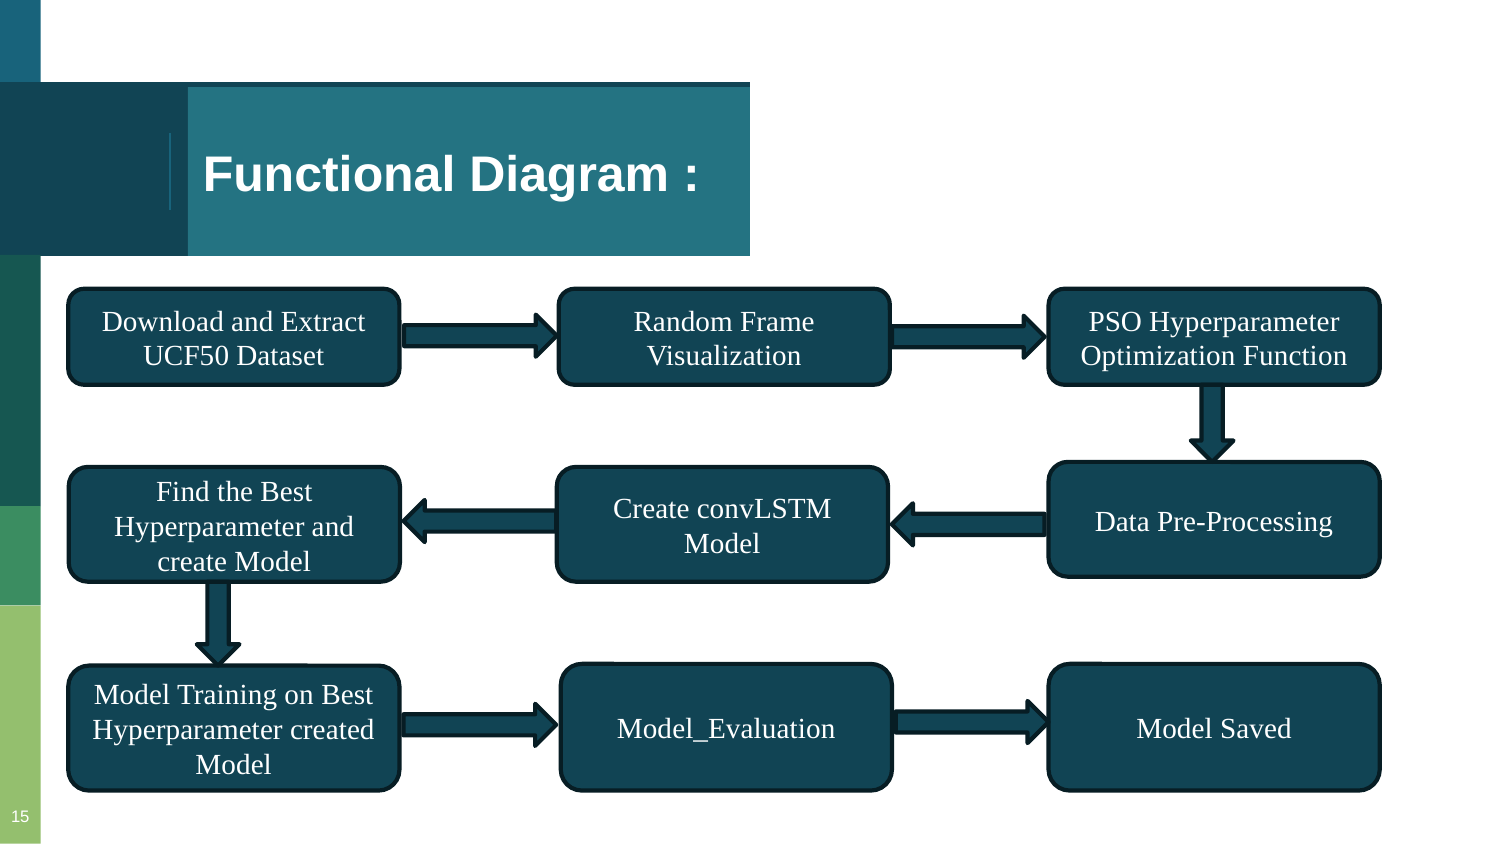

# Functional Diagram :

Random Frame Visualization
PSO Hyperparameter Optimization Function
Download and Extract UCF50 Dataset

Data Pre-Processing
Find the Best Hyperparameter and create Model
Create convLSTM Model

Model Saved
Model_Evaluation
Model Training on Best Hyperparameter created Model

15